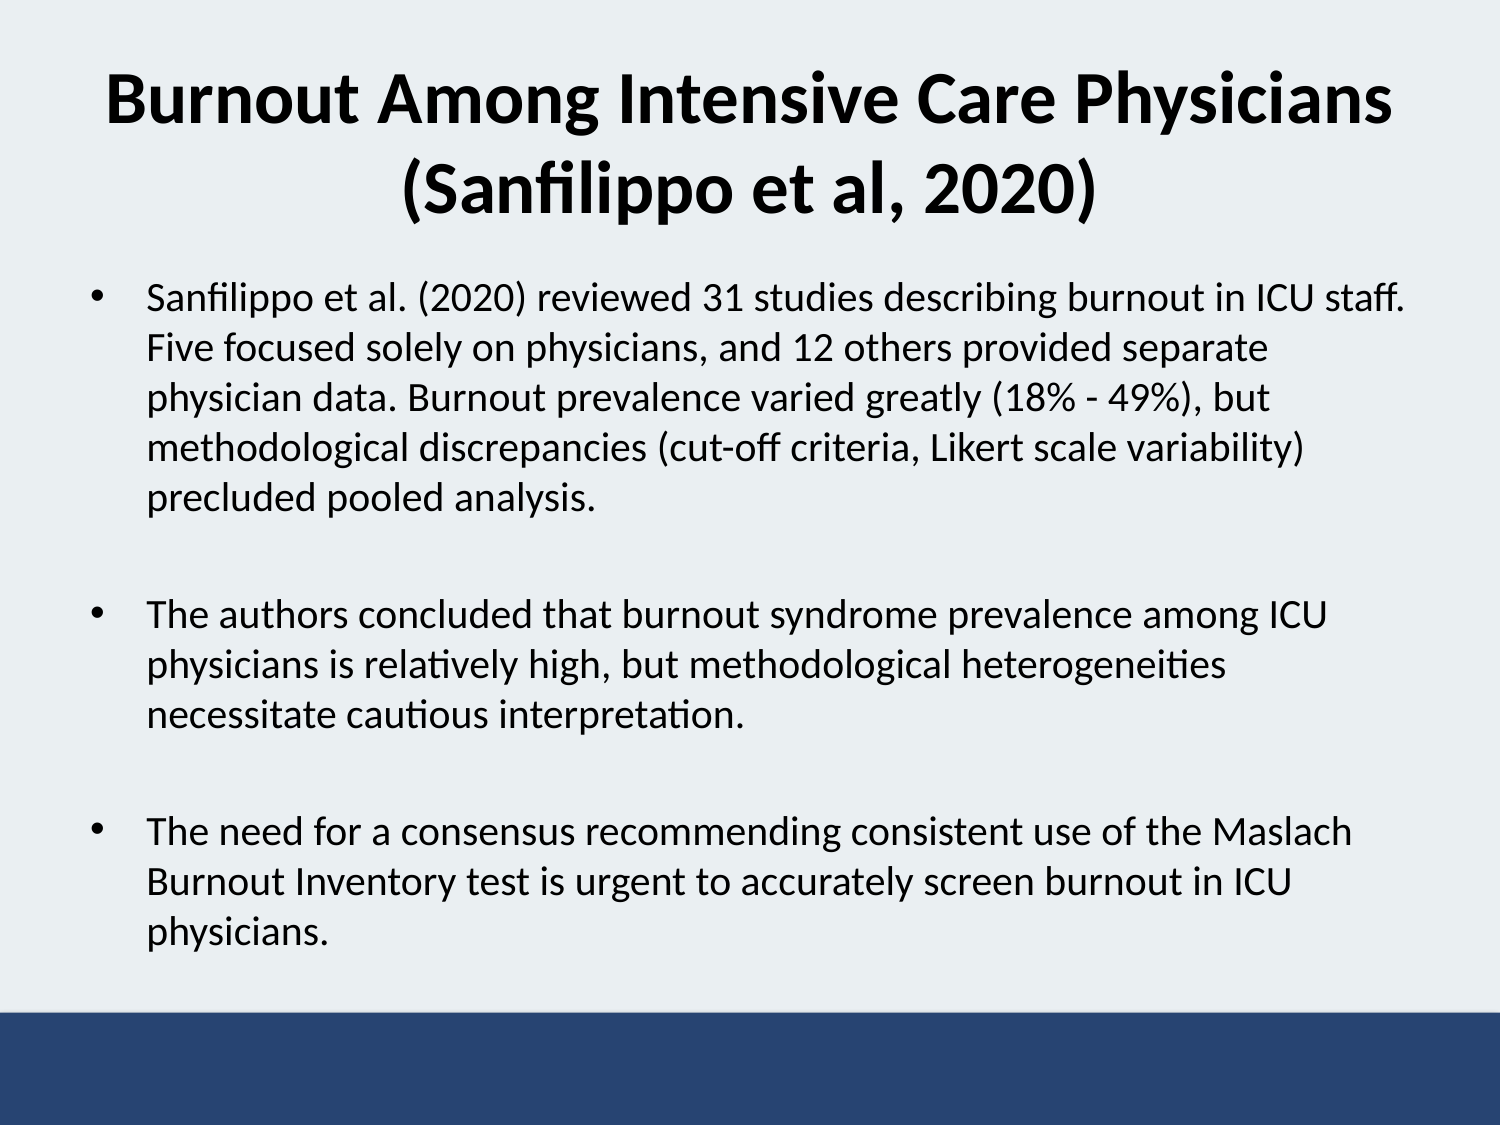

# Burnout Among Intensive Care Physicians (Sanfilippo et al, 2020)
Sanfilippo et al. (2020) reviewed 31 studies describing burnout in ICU staff. Five focused solely on physicians, and 12 others provided separate physician data. Burnout prevalence varied greatly (18% - 49%), but methodological discrepancies (cut-off criteria, Likert scale variability) precluded pooled analysis.

The authors concluded that burnout syndrome prevalence among ICU physicians is relatively high, but methodological heterogeneities necessitate cautious interpretation.

The need for a consensus recommending consistent use of the Maslach Burnout Inventory test is urgent to accurately screen burnout in ICU physicians.